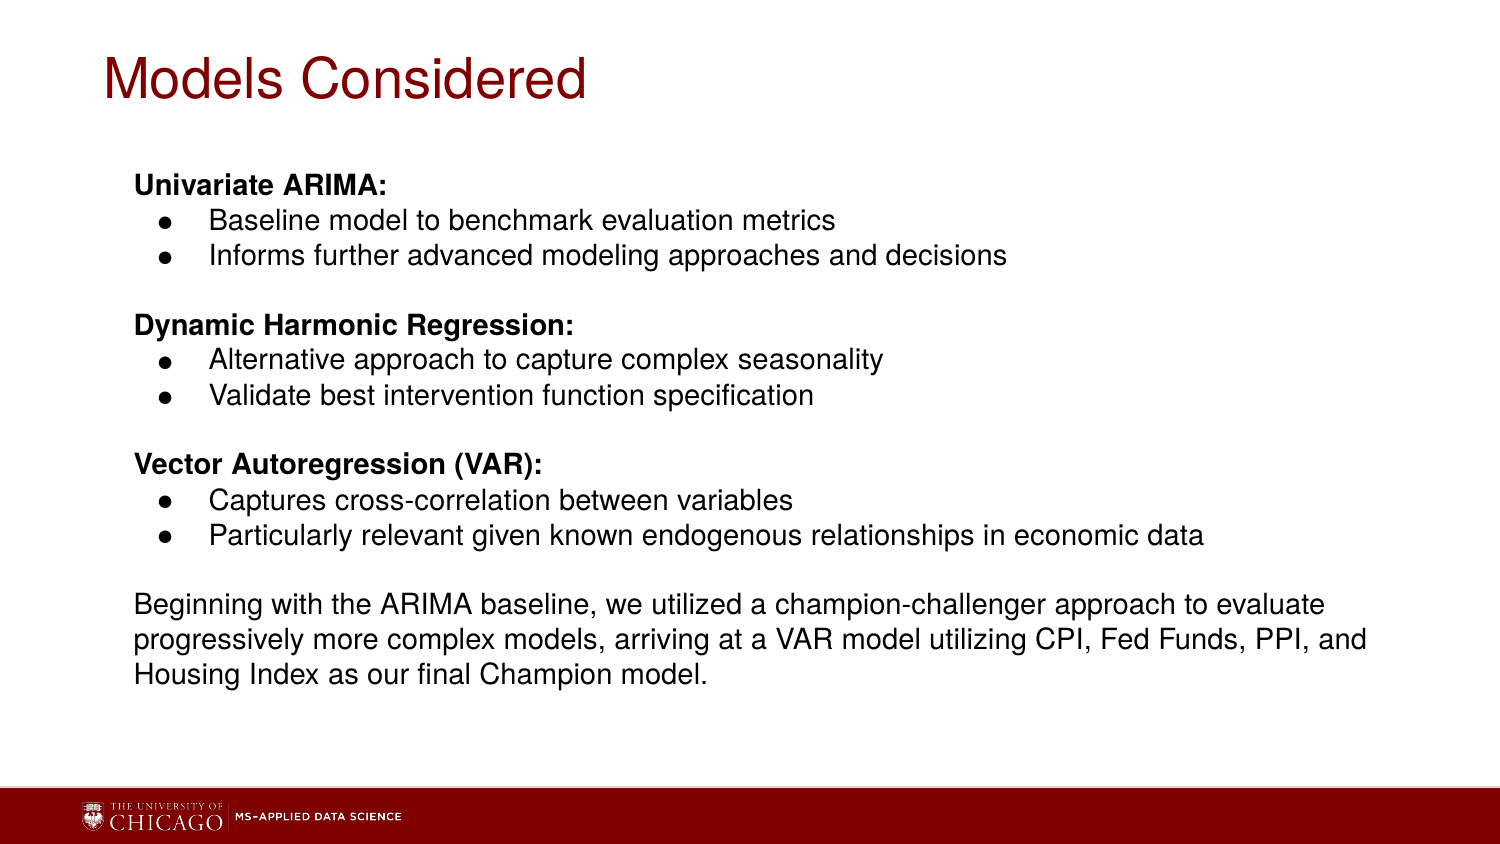

# Models Considered
Univariate ARIMA:
Baseline model to benchmark evaluation metrics
Informs further advanced modeling approaches and decisions

Dynamic Harmonic Regression:
Alternative approach to capture complex seasonality
Validate best intervention function specification

Vector Autoregression (VAR):
Captures cross-correlation between variables
Particularly relevant given known endogenous relationships in economic data

Beginning with the ARIMA baseline, we utilized a champion-challenger approach to evaluate progressively more complex models, arriving at a VAR model utilizing CPI, Fed Funds, PPI, and Housing Index as our final Champion model.